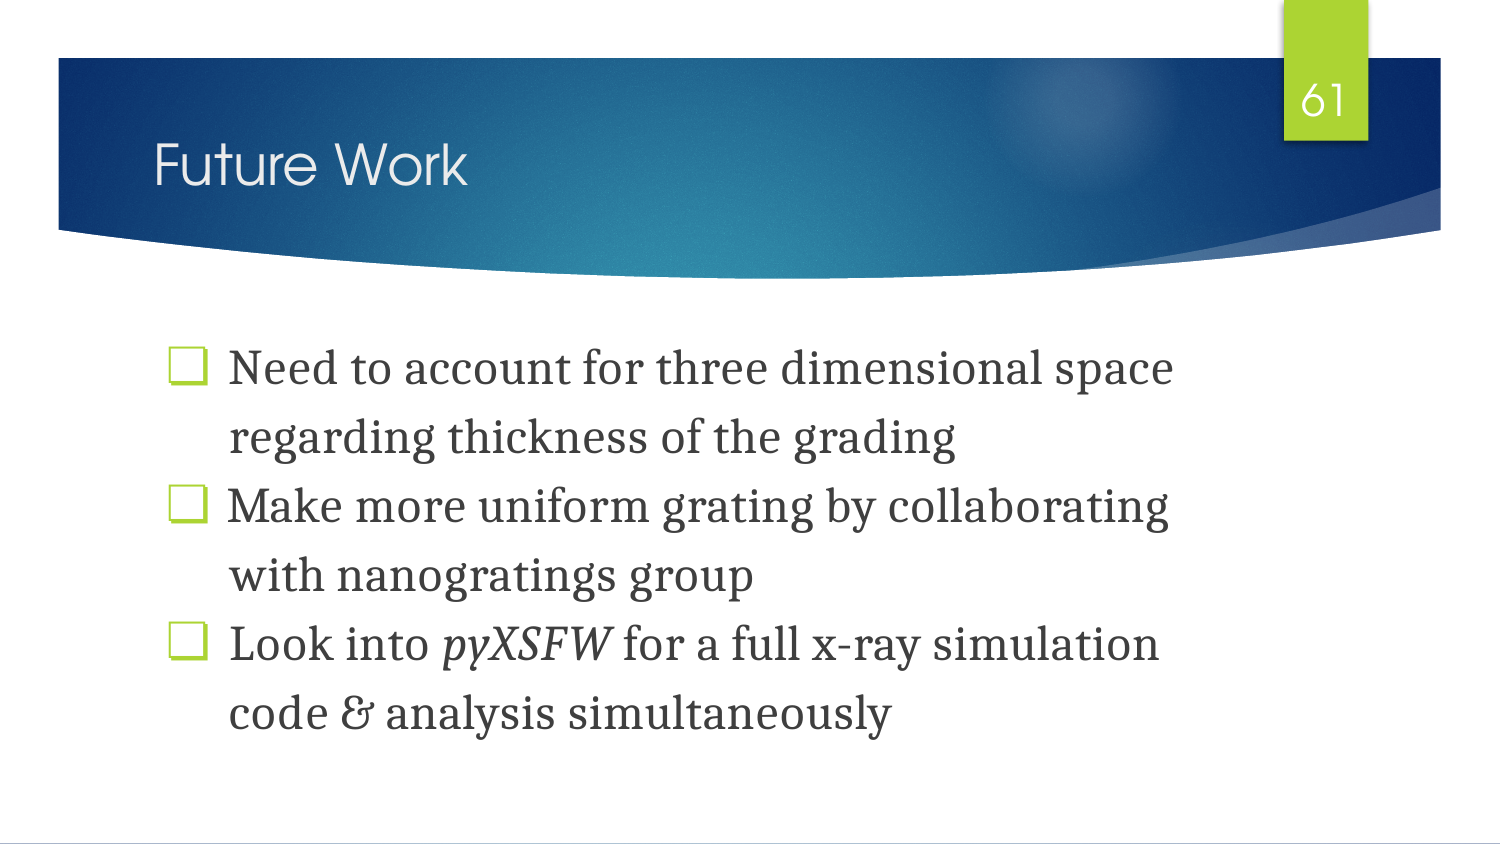

61
# Future Work
Need to account for three dimensional space regarding thickness of the grading
Make more uniform grating by collaborating with nanogratings group
Look into pyXSFW for a full x-ray simulation code & analysis simultaneously